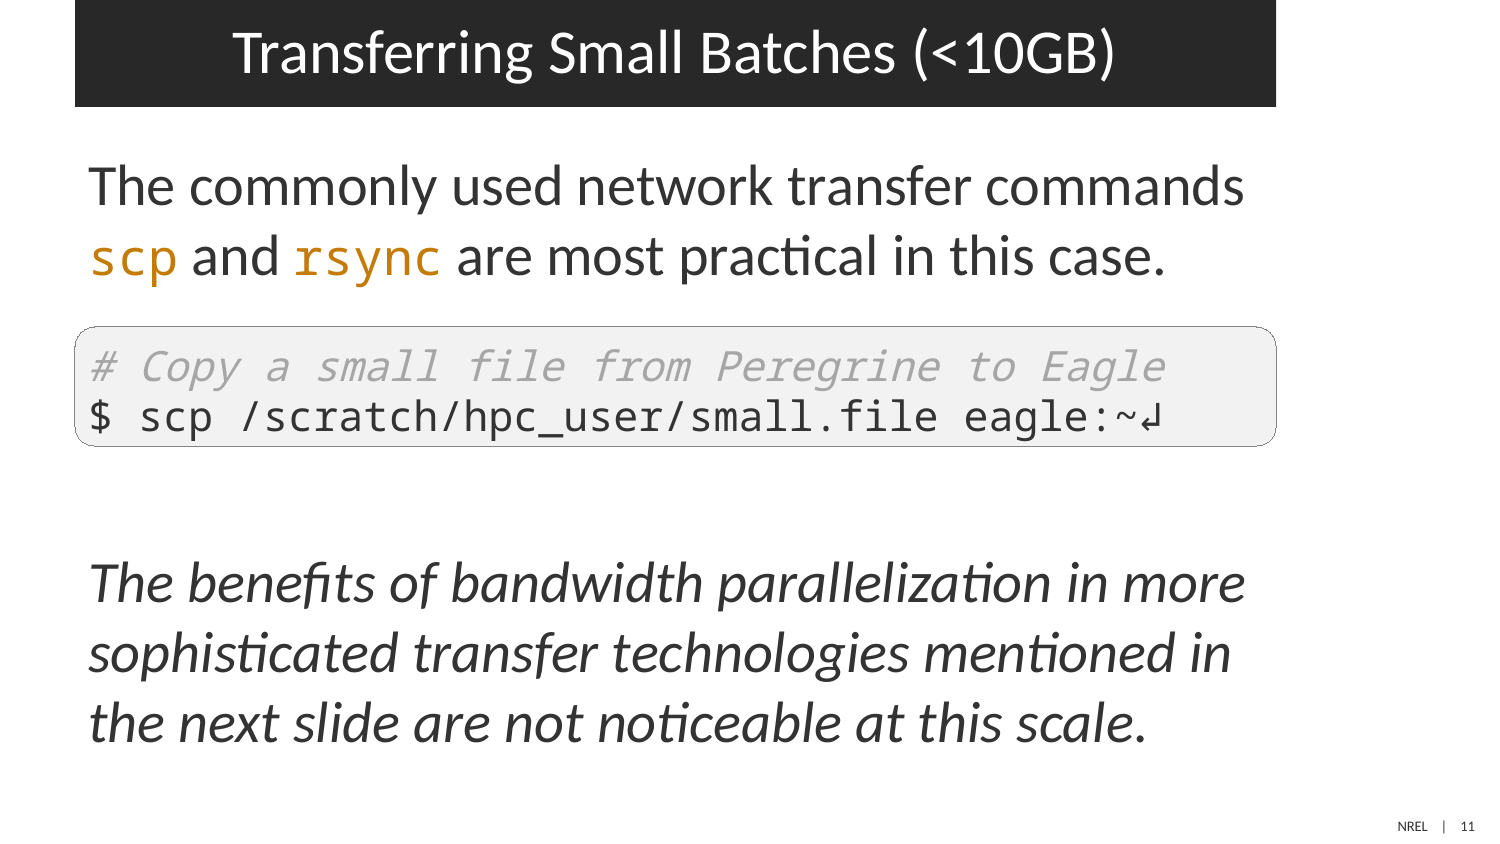

# Transferring Small Batches (<10GB)
The commonly used network transfer commands scp and rsync are most practical in this case.

The benefits of bandwidth parallelization in more sophisticated transfer technologies mentioned in the next slide are not noticeable at this scale.

# Copy a small file from Peregrine to Eagle
$ scp /scratch/hpc_user/small.file eagle:~↲